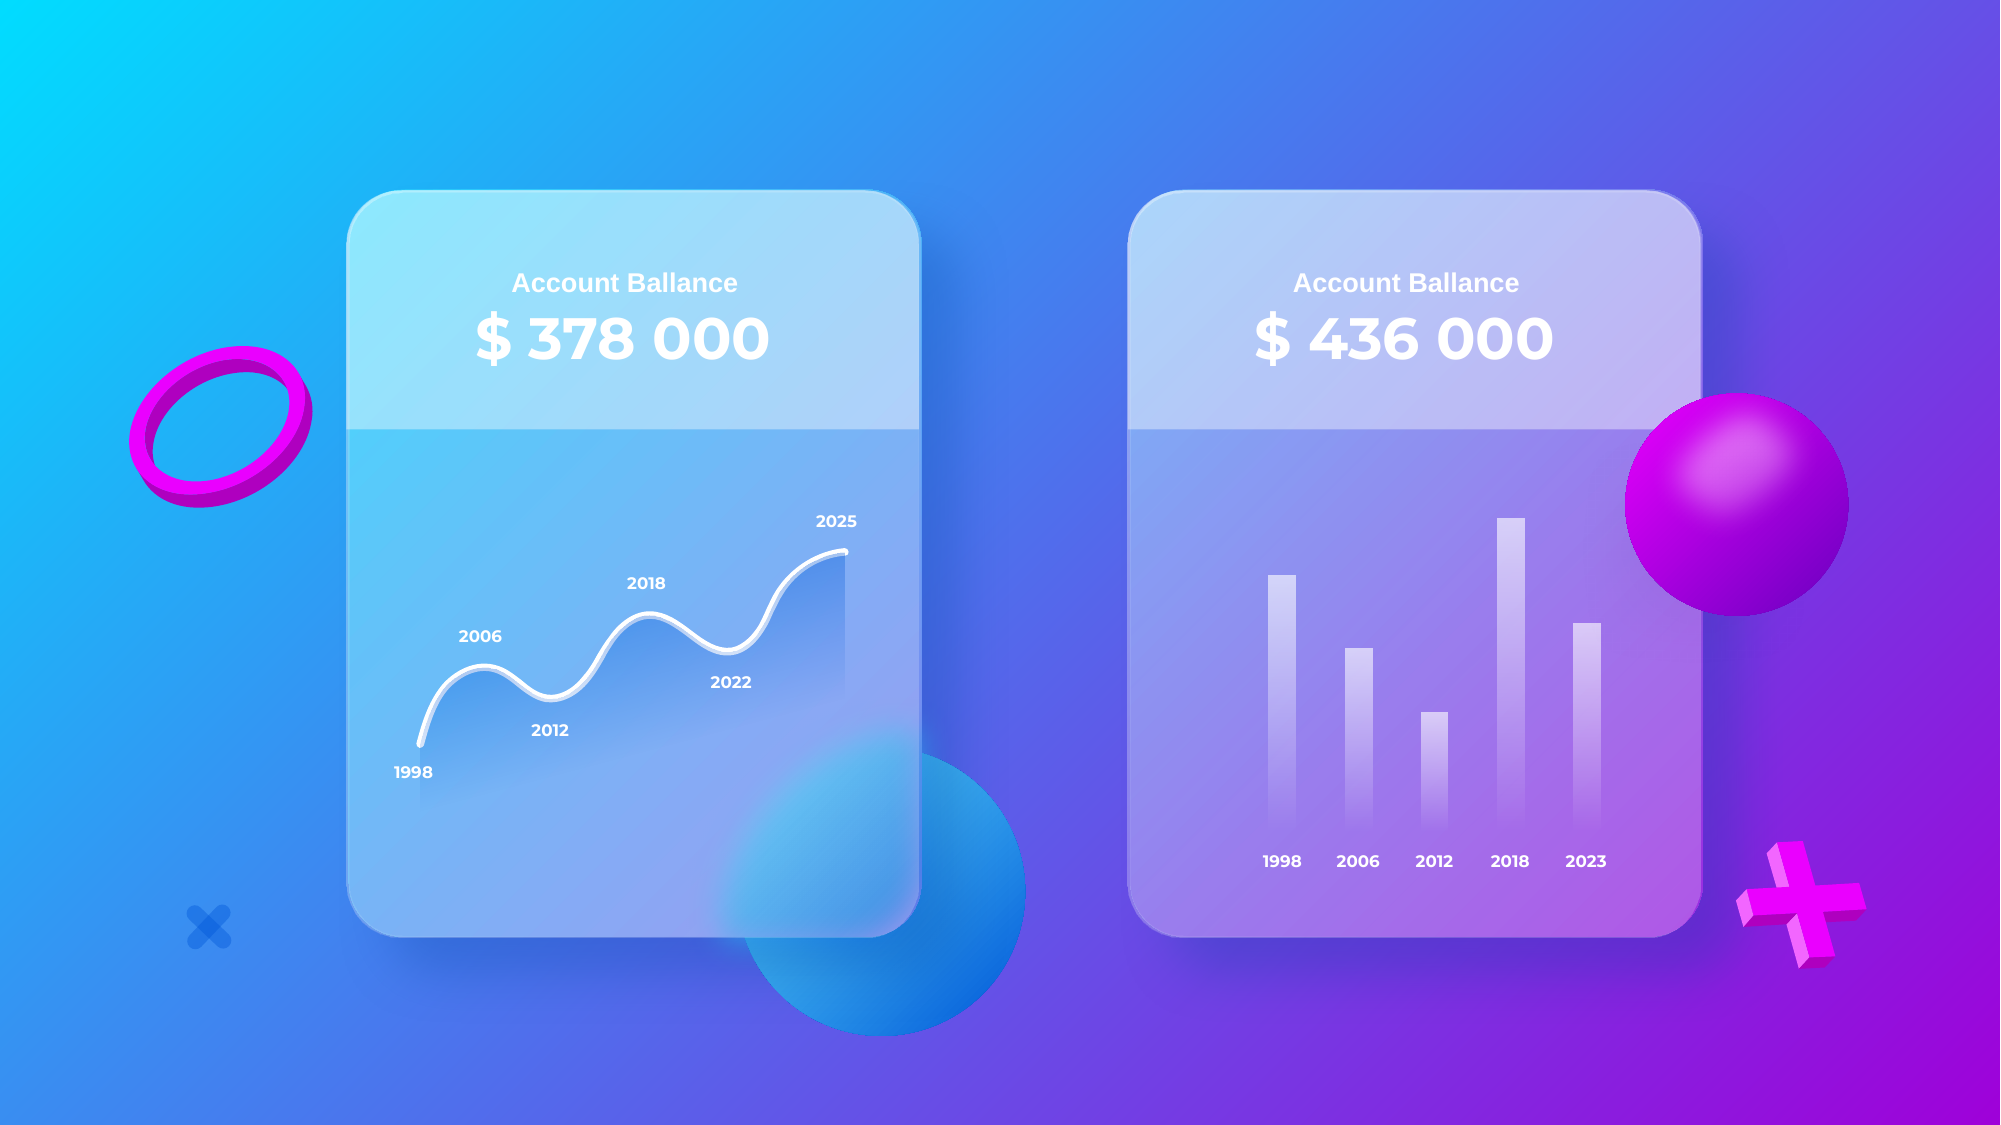

Account Ballance
$ 378 000
Account Ballance
$ 436 000

2025

2018

2006

2022

2012

1998

1998
2006
2012
2018
2023